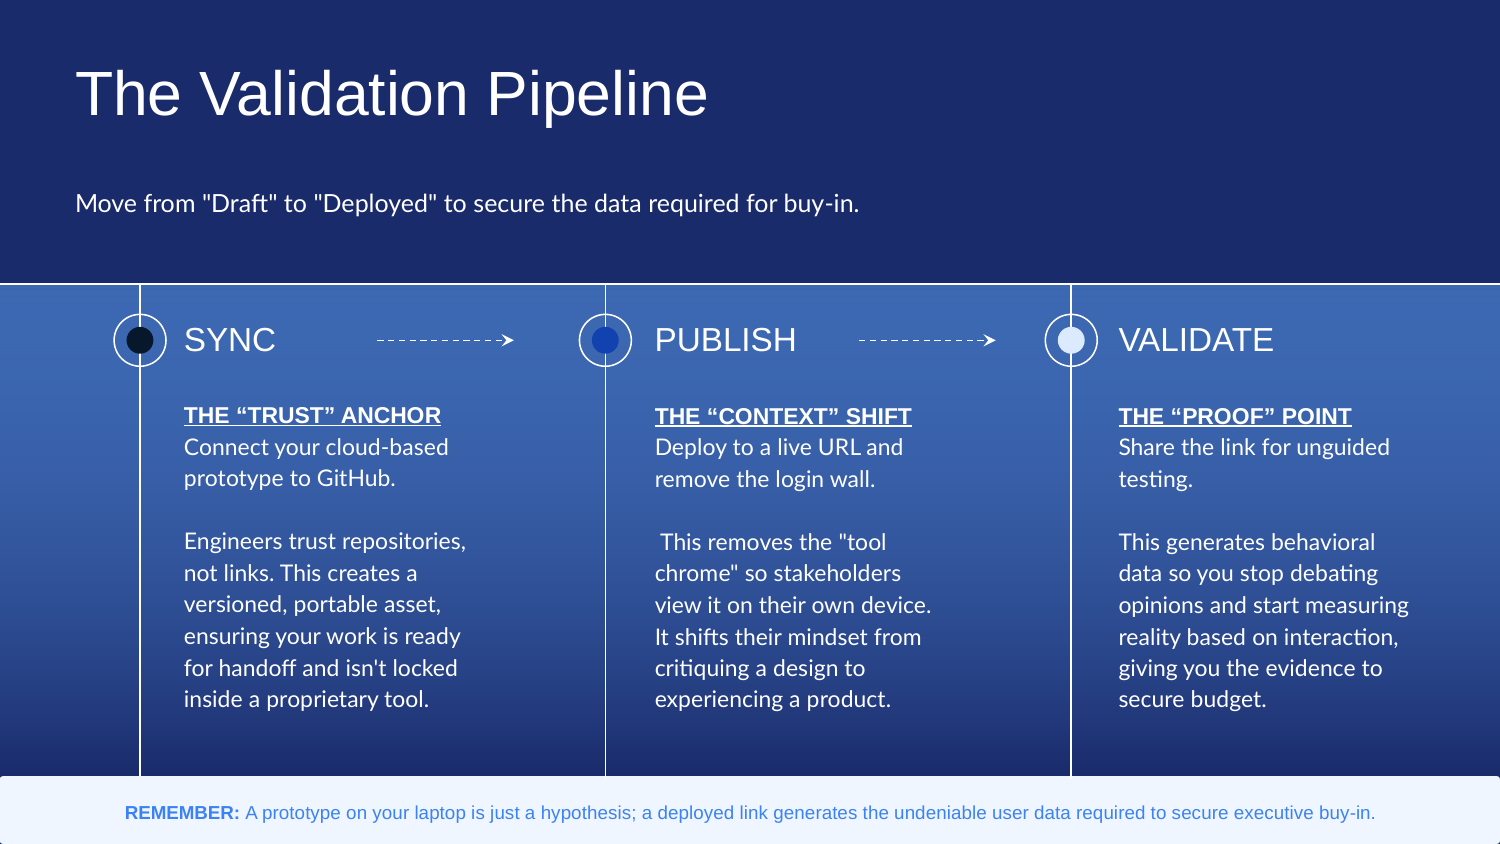

The Validation Pipeline
Move from "Draft" to "Deployed" to secure the data required for buy-in.
SYNC
PUBLISH
VALIDATE

THE “TRUST” ANCHOR
Connect your cloud-based prototype to GitHub.

Engineers trust repositories, not links. This creates a versioned, portable asset, ensuring your work is ready for handoff and isn't locked inside a proprietary tool.
THE “CONTEXT” SHIFT
Deploy to a live URL and remove the login wall.
 This removes the "tool chrome" so stakeholders view it on their own device. It shifts their mindset from critiquing a design to experiencing a product.

THE “PROOF” POINT
Share the link for unguided testing.
This generates behavioral data so you stop debating opinions and start measuring reality based on interaction,  giving you the evidence to secure budget.

REMEMBER: A prototype on your laptop is just a hypothesis; a deployed link generates the undeniable user data required to secure executive buy-in.